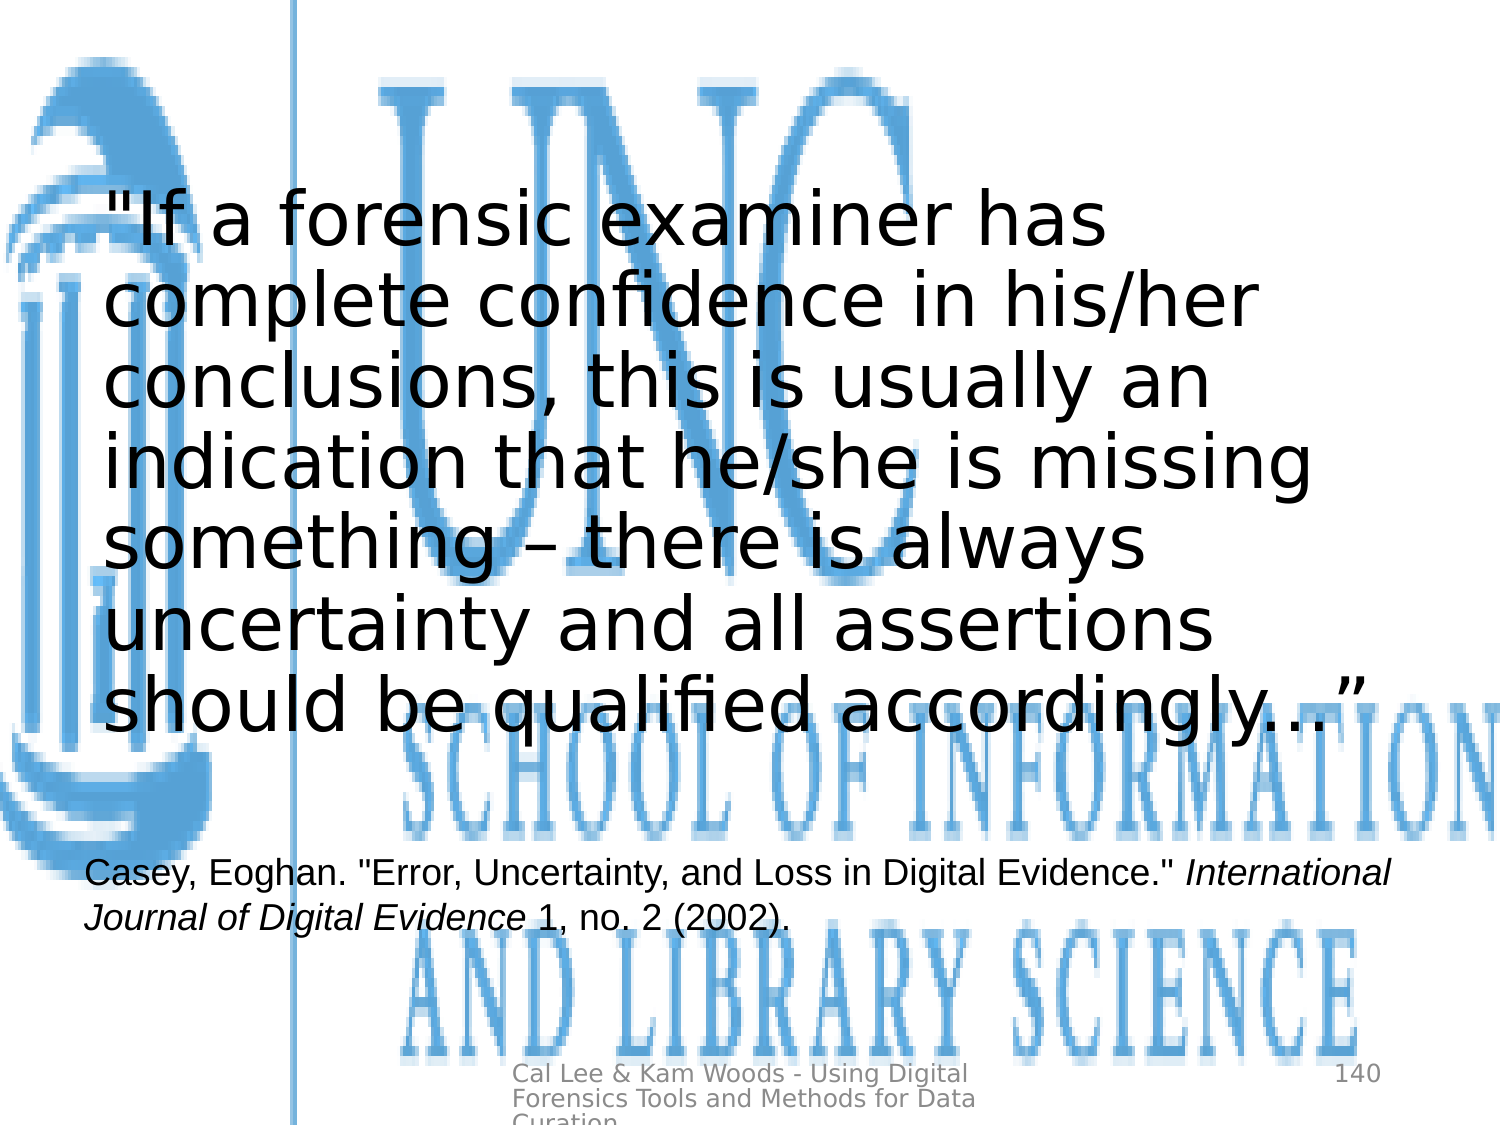

# "If a forensic examiner has complete confidence in his/her conclusions, this is usually an indication that he/she is missing something – there is always uncertainty and all assertions should be qualified accordingly...”
Casey, Eoghan. "Error, Uncertainty, and Loss in Digital Evidence." International Journal of Digital Evidence 1, no. 2 (2002).
Cal Lee & Kam Woods - Using Digital Forensics Tools and Methods for Data Curation
140